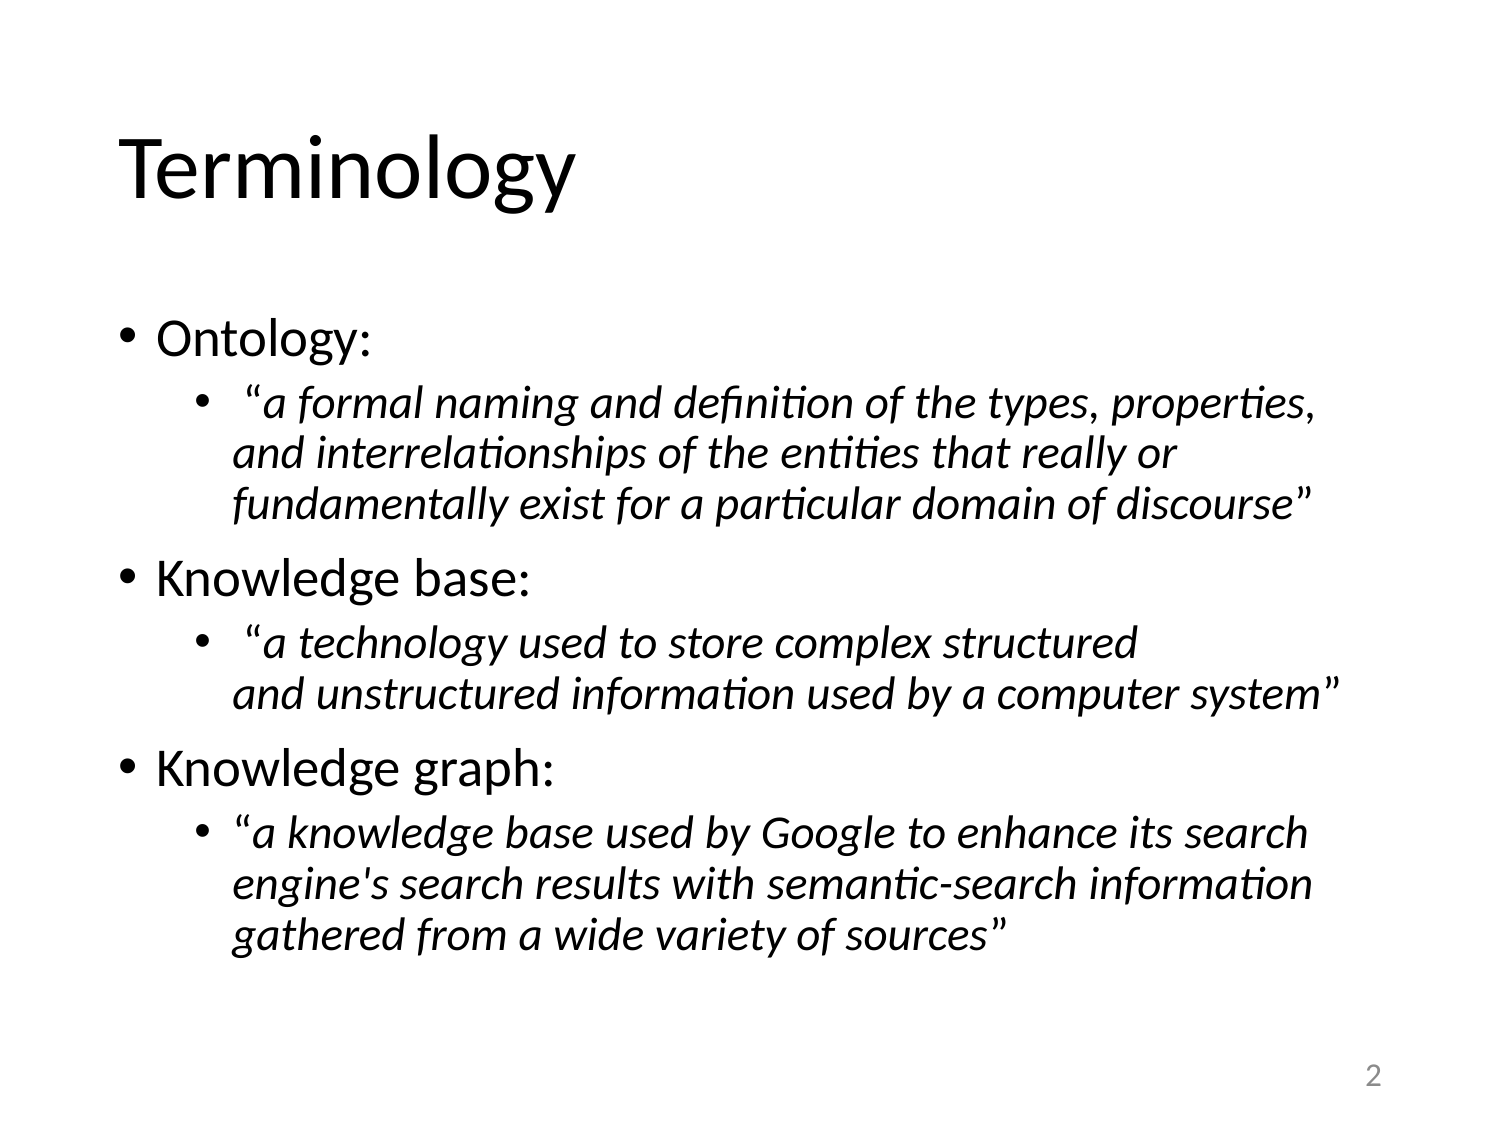

# Terminology
Ontology:
 “a formal naming and definition of the types, properties, and interrelationships of the entities that really or fundamentally exist for a particular domain of discourse”
Knowledge base:
 “a technology used to store complex structured and unstructured information used by a computer system”
Knowledge graph:
“a knowledge base used by Google to enhance its search engine's search results with semantic-search information gathered from a wide variety of sources”
2